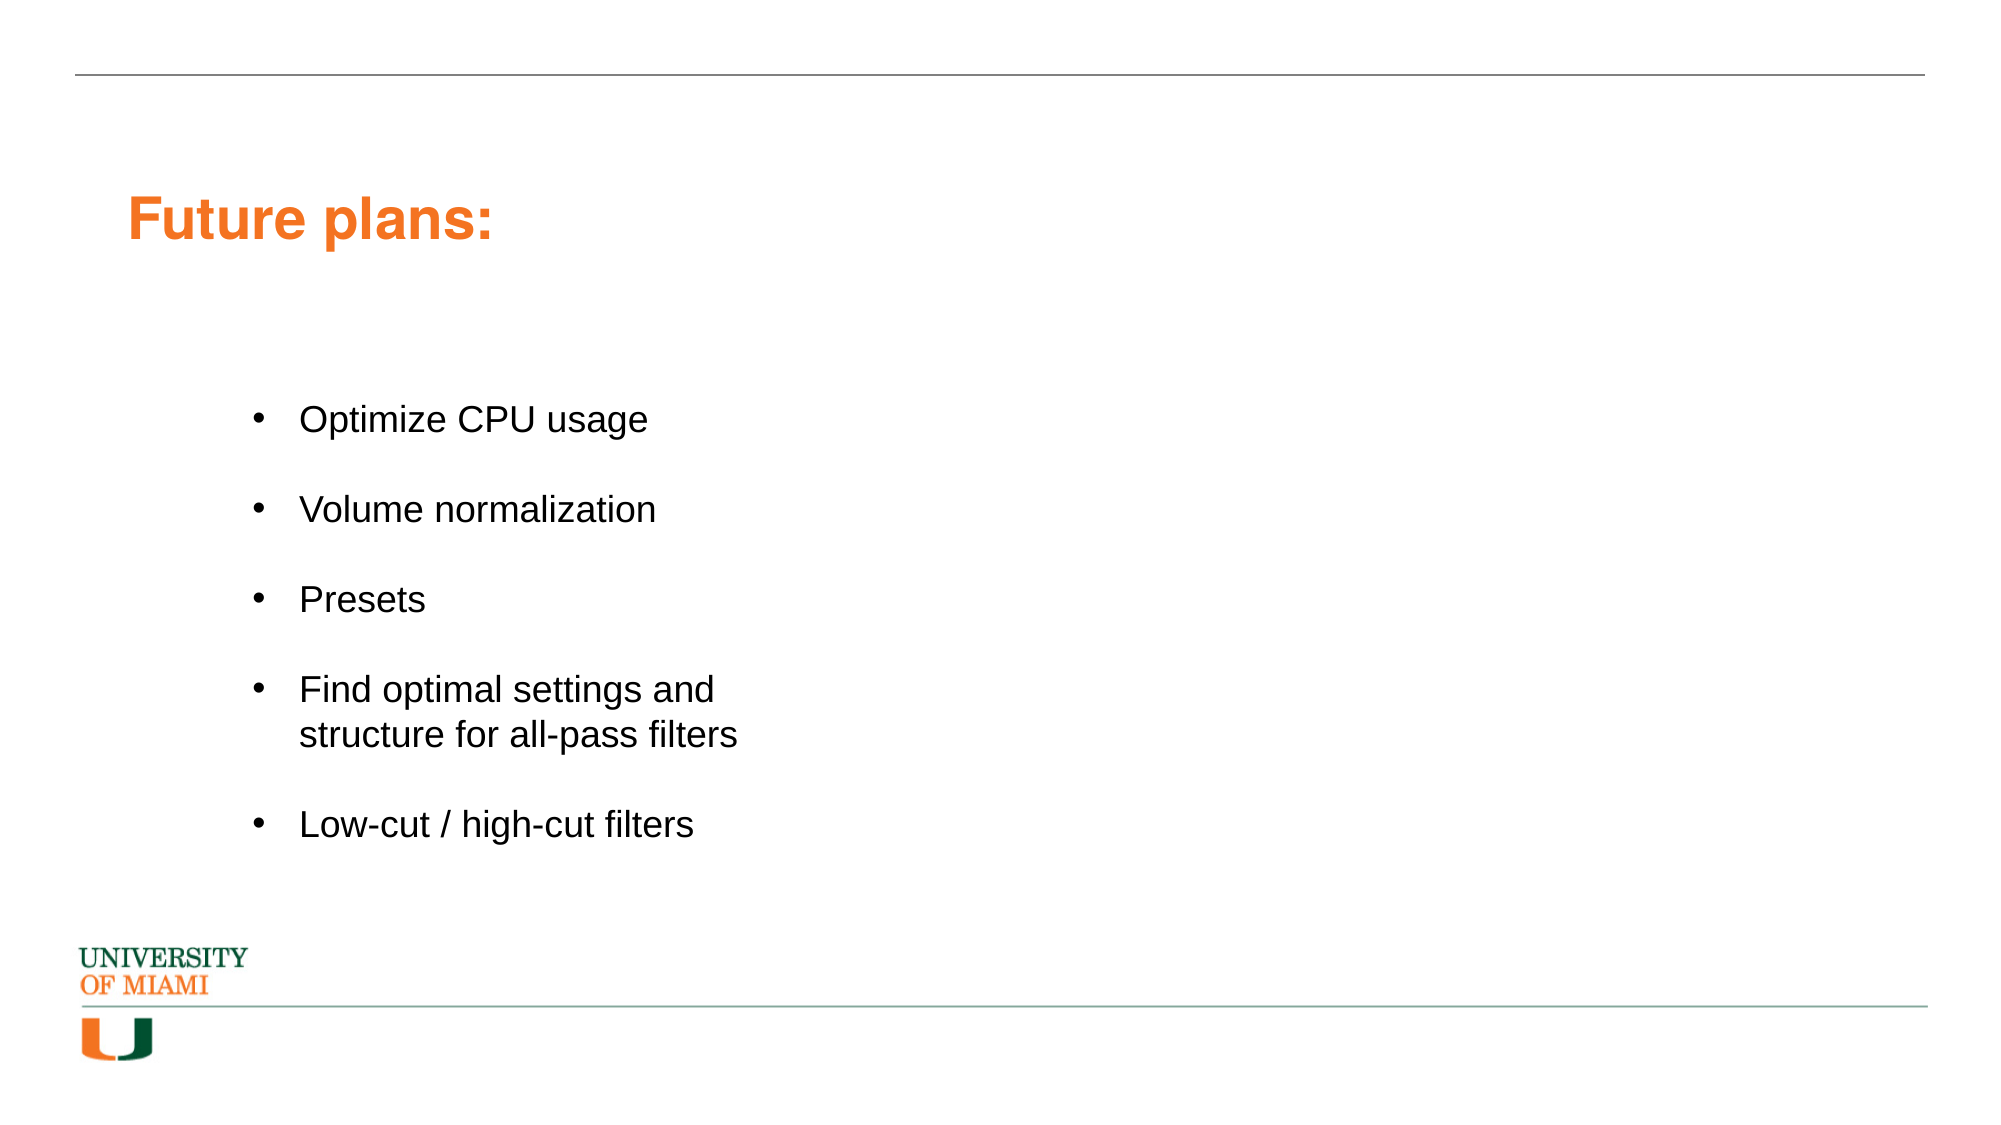

Future plans:
Optimize CPU usage

Volume normalization

Presets

Find optimal settings and structure for all-pass filters

Low-cut / high-cut filters